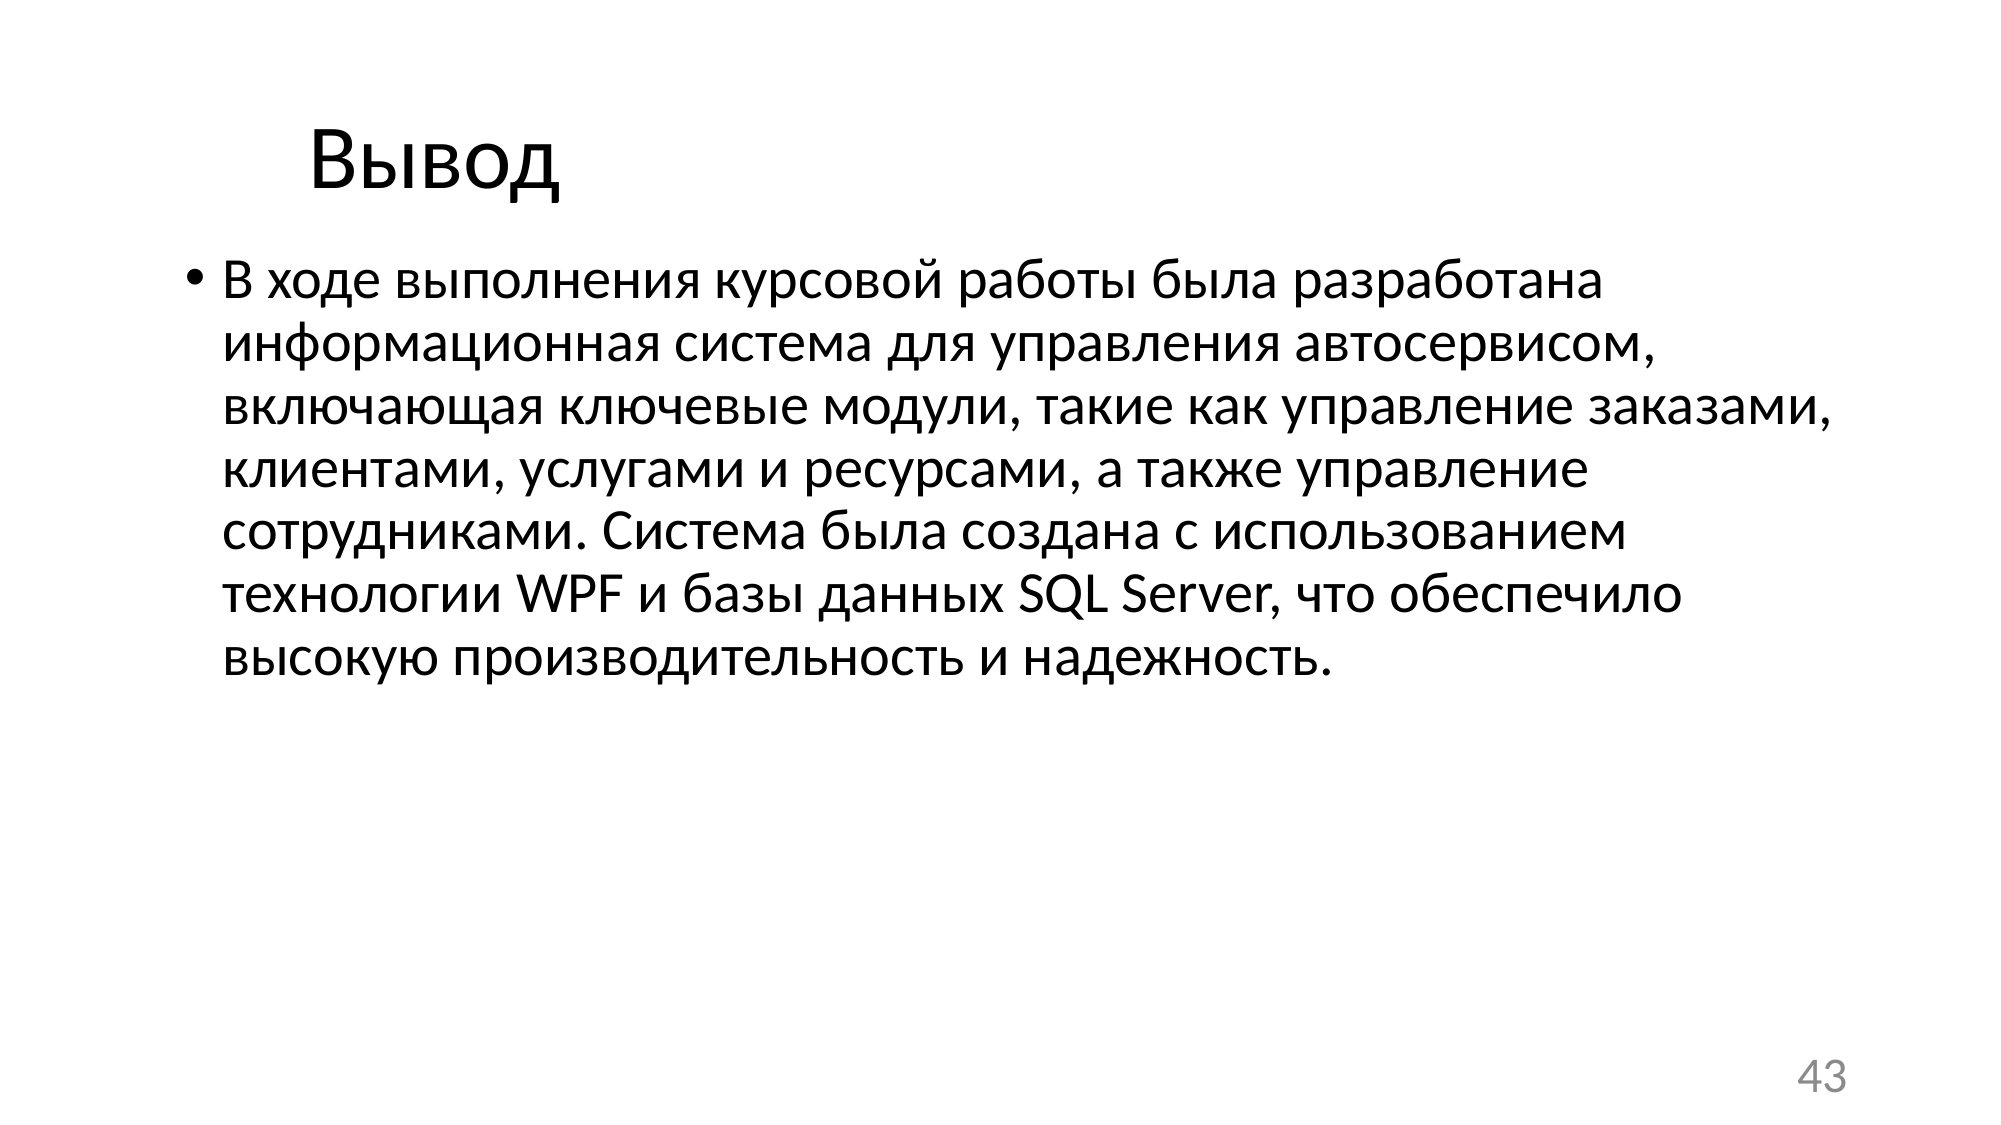

# Вывод
В ходе выполнения курсовой работы была разработана информационная система для управления автосервисом, включающая ключевые модули, такие как управление заказами, клиентами, услугами и ресурсами, а также управление сотрудниками. Система была создана с использованием технологии WPF и базы данных SQL Server, что обеспечило высокую производительность и надежность.
43